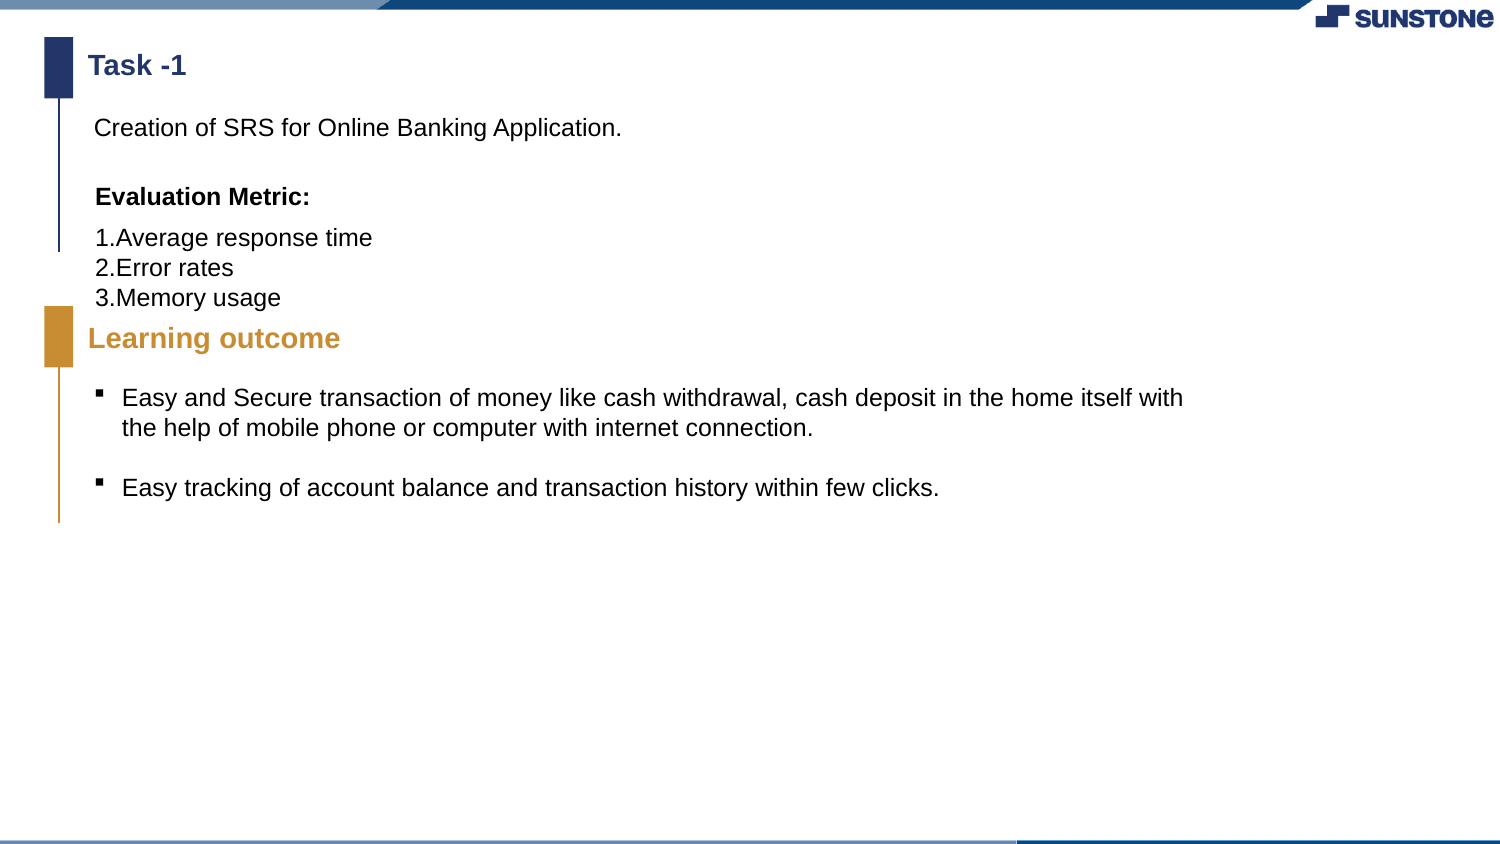

Creation of SRS for Online Banking Application.
1.Average response time
2.Error rates
3.Memory usage
Easy and Secure transaction of money like cash withdrawal, cash deposit in the home itself with the help of mobile phone or computer with internet connection.

Easy tracking of account balance and transaction history within few clicks.